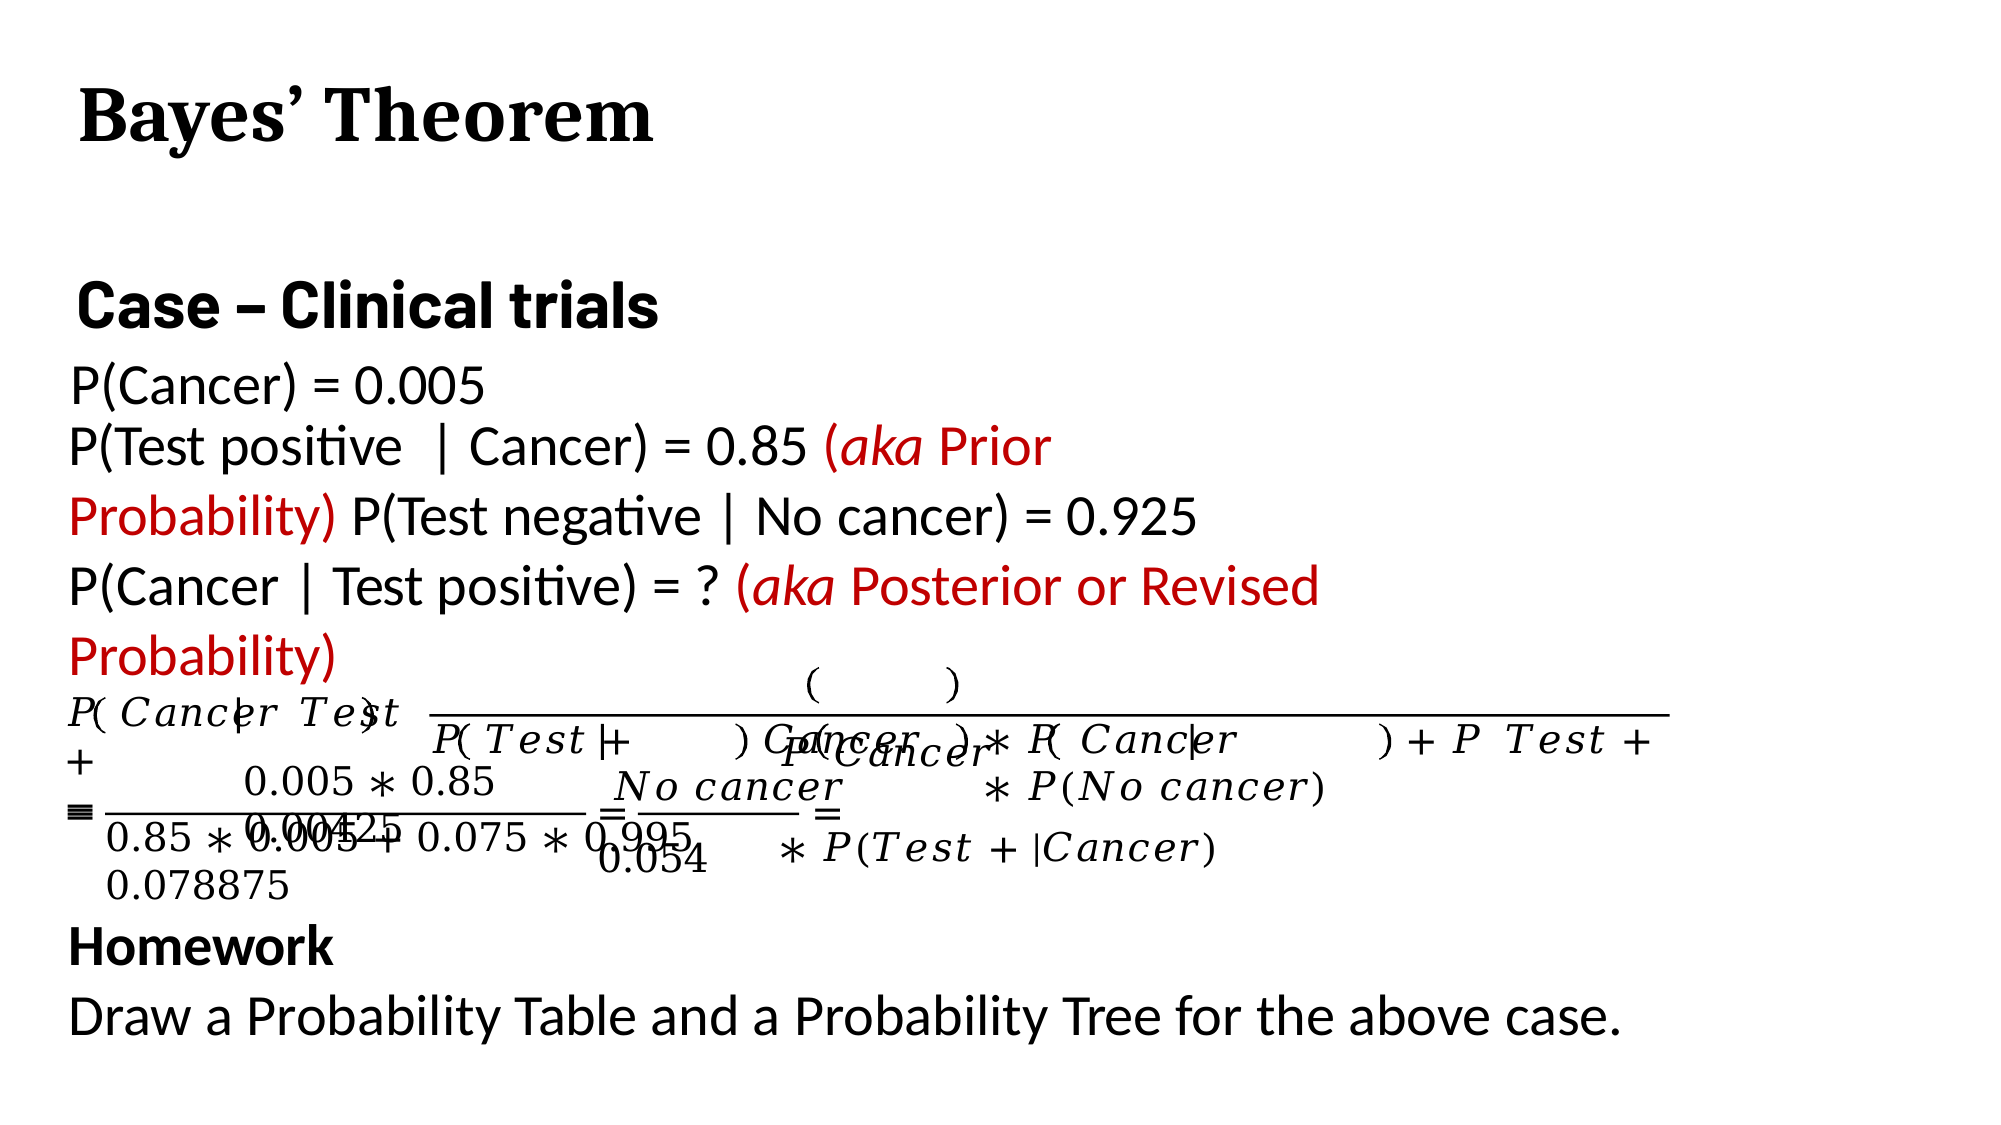

Bayes’ Theorem
# Case – Clinical trials P(Cancer) = 0.005
P(Test positive  | Cancer) = 0.85 (aka Prior Probability) P(Test negative | No cancer) = 0.925
P(Cancer | Test positive) = ? (aka Posterior or Revised Probability)
𝑃 𝐶𝑎𝑛𝑐𝑒𝑟	∗ 𝑃(𝑇𝑒𝑠𝑡 + |𝐶𝑎𝑛𝑐𝑒𝑟)

𝑃 𝑇𝑒𝑠𝑡 +	𝐶𝑎𝑛𝑐𝑒𝑟	∗ 𝑃 𝐶𝑎𝑛𝑐𝑒𝑟	+ 𝑃 𝑇𝑒𝑠𝑡 +	𝑁𝑜 𝑐𝑎𝑛𝑐𝑒𝑟	∗ 𝑃(𝑁𝑜 𝑐𝑎𝑛𝑐𝑒𝑟)

0.005 ∗ 0.85	0.00425
=	= 0.054
0.85 ∗ 0.005 + 0.075 ∗ 0.995	0.078875

Homework
Draw a Probability Table and a Probability Tree for the above case.
𝑃 𝐶𝑎𝑛𝑐𝑒𝑟 𝑇𝑒𝑠𝑡 +	=
=